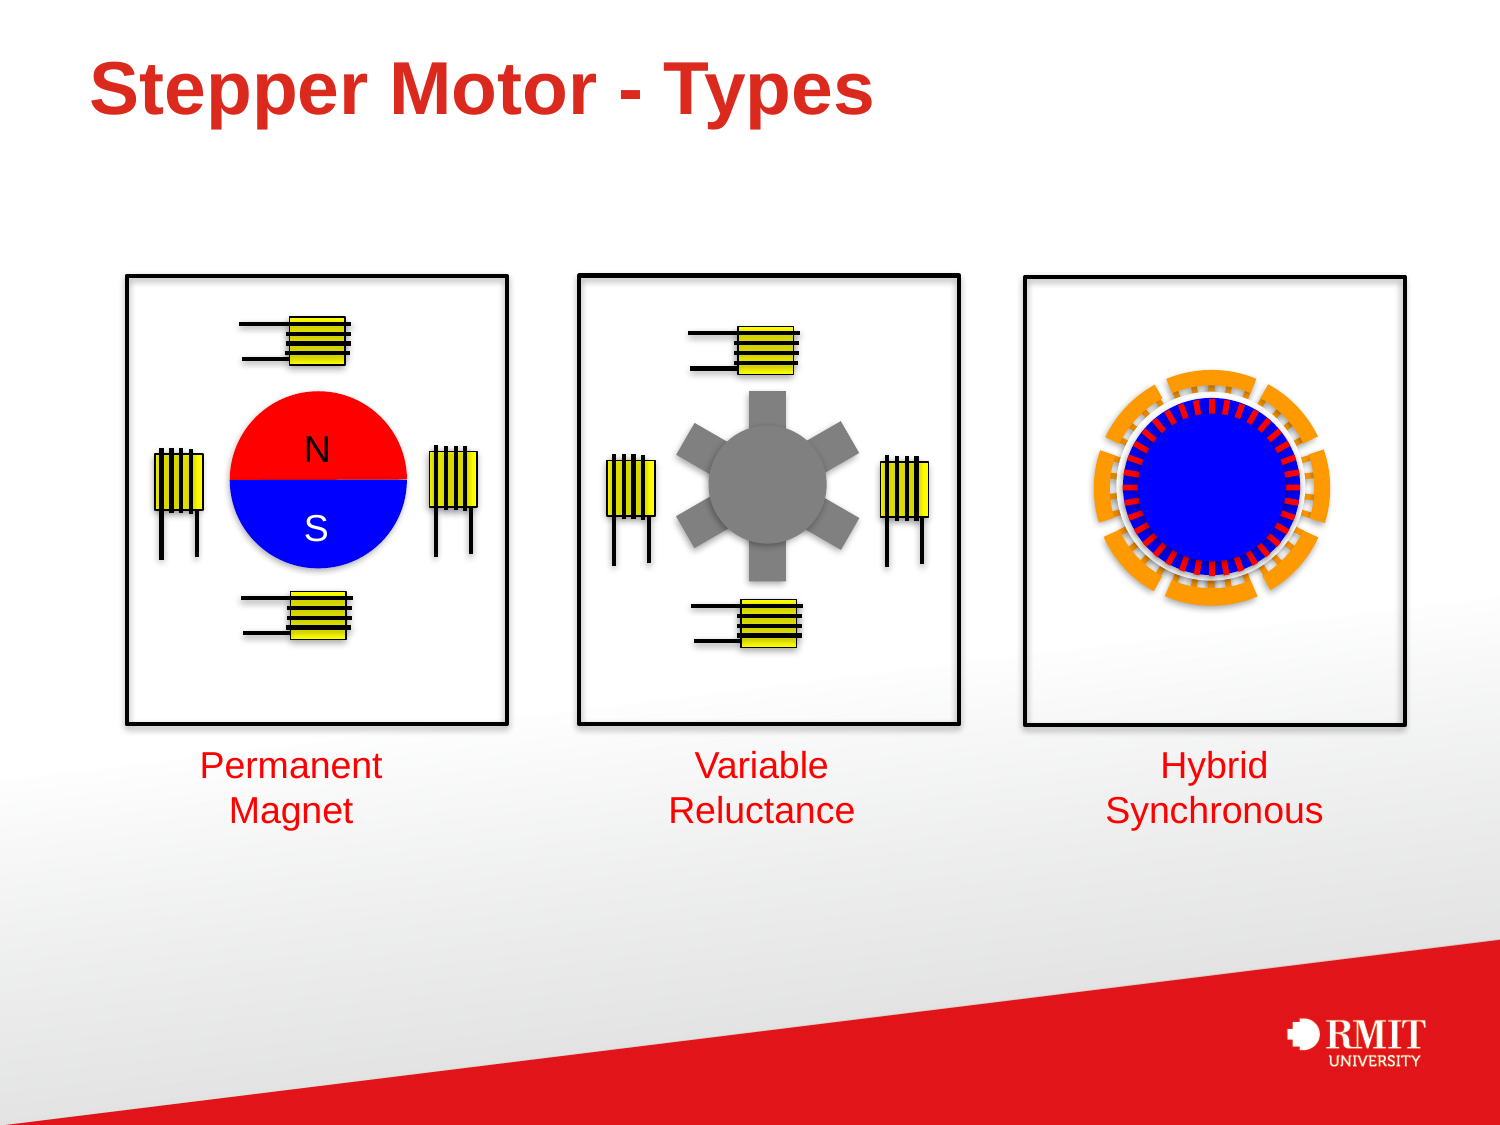

# Stepper Motor - Types

N

S

Permanent Magnet
Variable Reluctance
Hybrid Synchronous